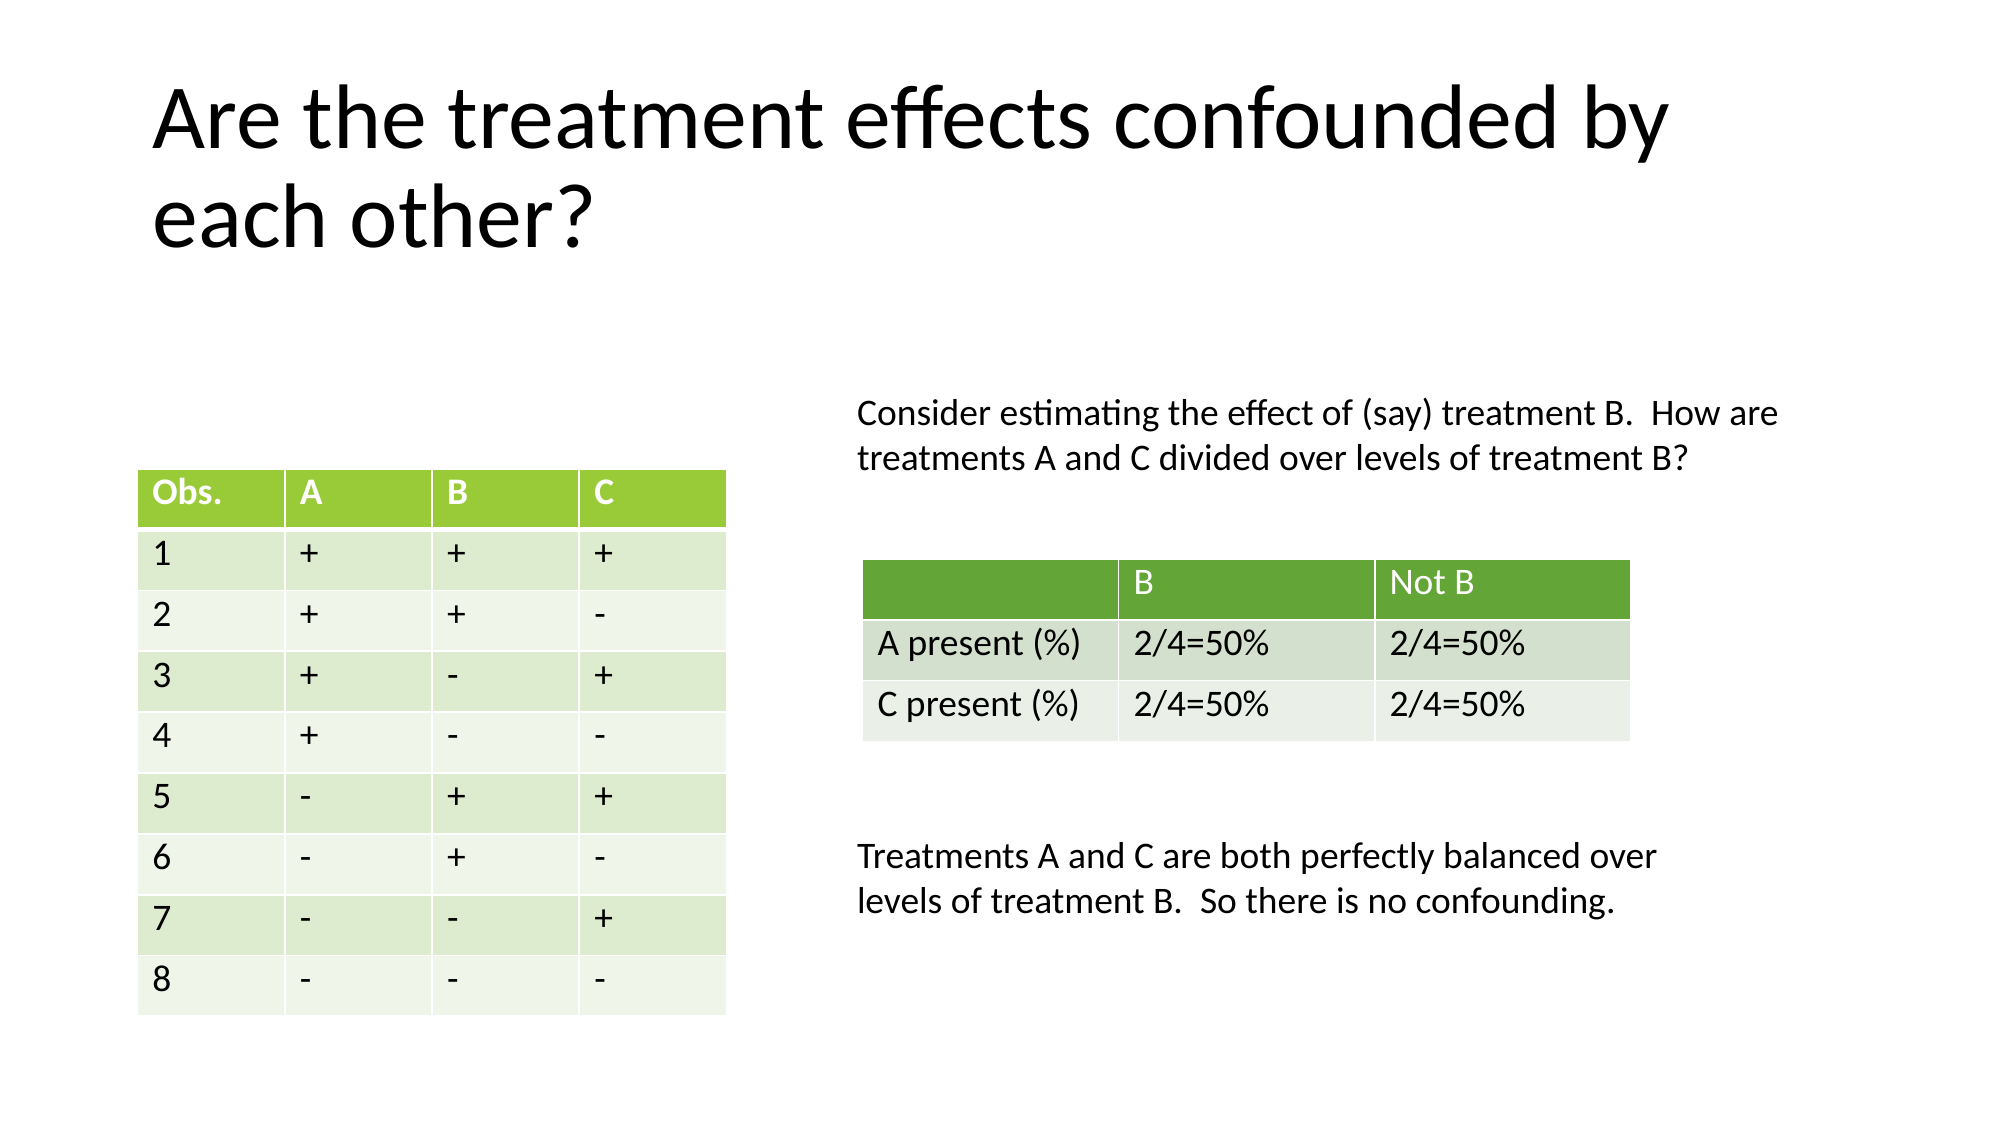

# Are the treatment effects confounded by each other?
Consider estimating the effect of (say) treatment B.  How are treatments A and C divided over levels of treatment B?
| Obs. | A | B | C |
| --- | --- | --- | --- |
| 1 | + | + | + |
| 2 | + | + | - |
| 3 | + | - | + |
| 4 | + | - | - |
| 5 | - | + | + |
| 6 | - | + | - |
| 7 | - | - | + |
| 8 | - | - | - |
|  | B | Not B |
| --- | --- | --- |
| A present (%) | 2/4=50% | 2/4=50% |
| C present (%) | 2/4=50% | 2/4=50% |
Treatments A and C are both perfectly balanced over levels of treatment B.  So there is no confounding.